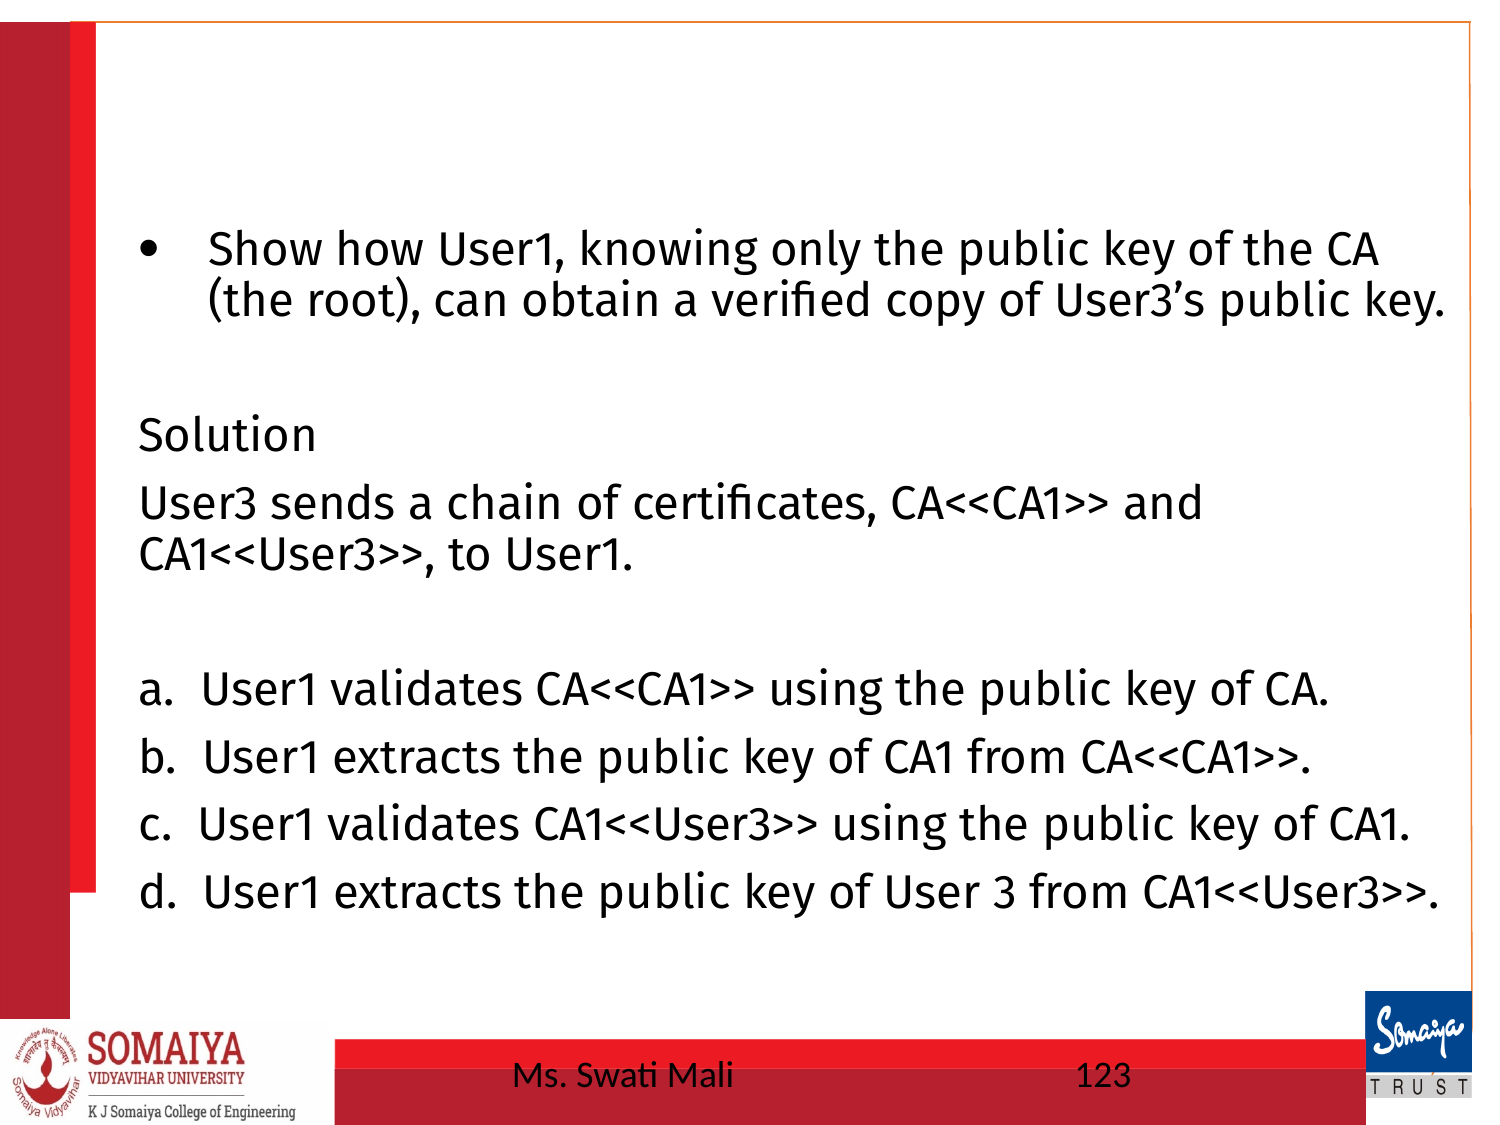

#
Show how User1, knowing only the public key of the CA (the root), can obtain a verified copy of User3’s public key.

Solution
User3 sends a chain of certificates, CA<<CA1>> and CA1<<User3>>, to User1.

a.  User1 validates CA<<CA1>> using the public key of CA.
b.  User1 extracts the public key of CA1 from CA<<CA1>>.
c.  User1 validates CA1<<User3>> using the public key of CA1.
d.  User1 extracts the public key of User 3 from CA1<<User3>>.

Ms. Swati Mali
123